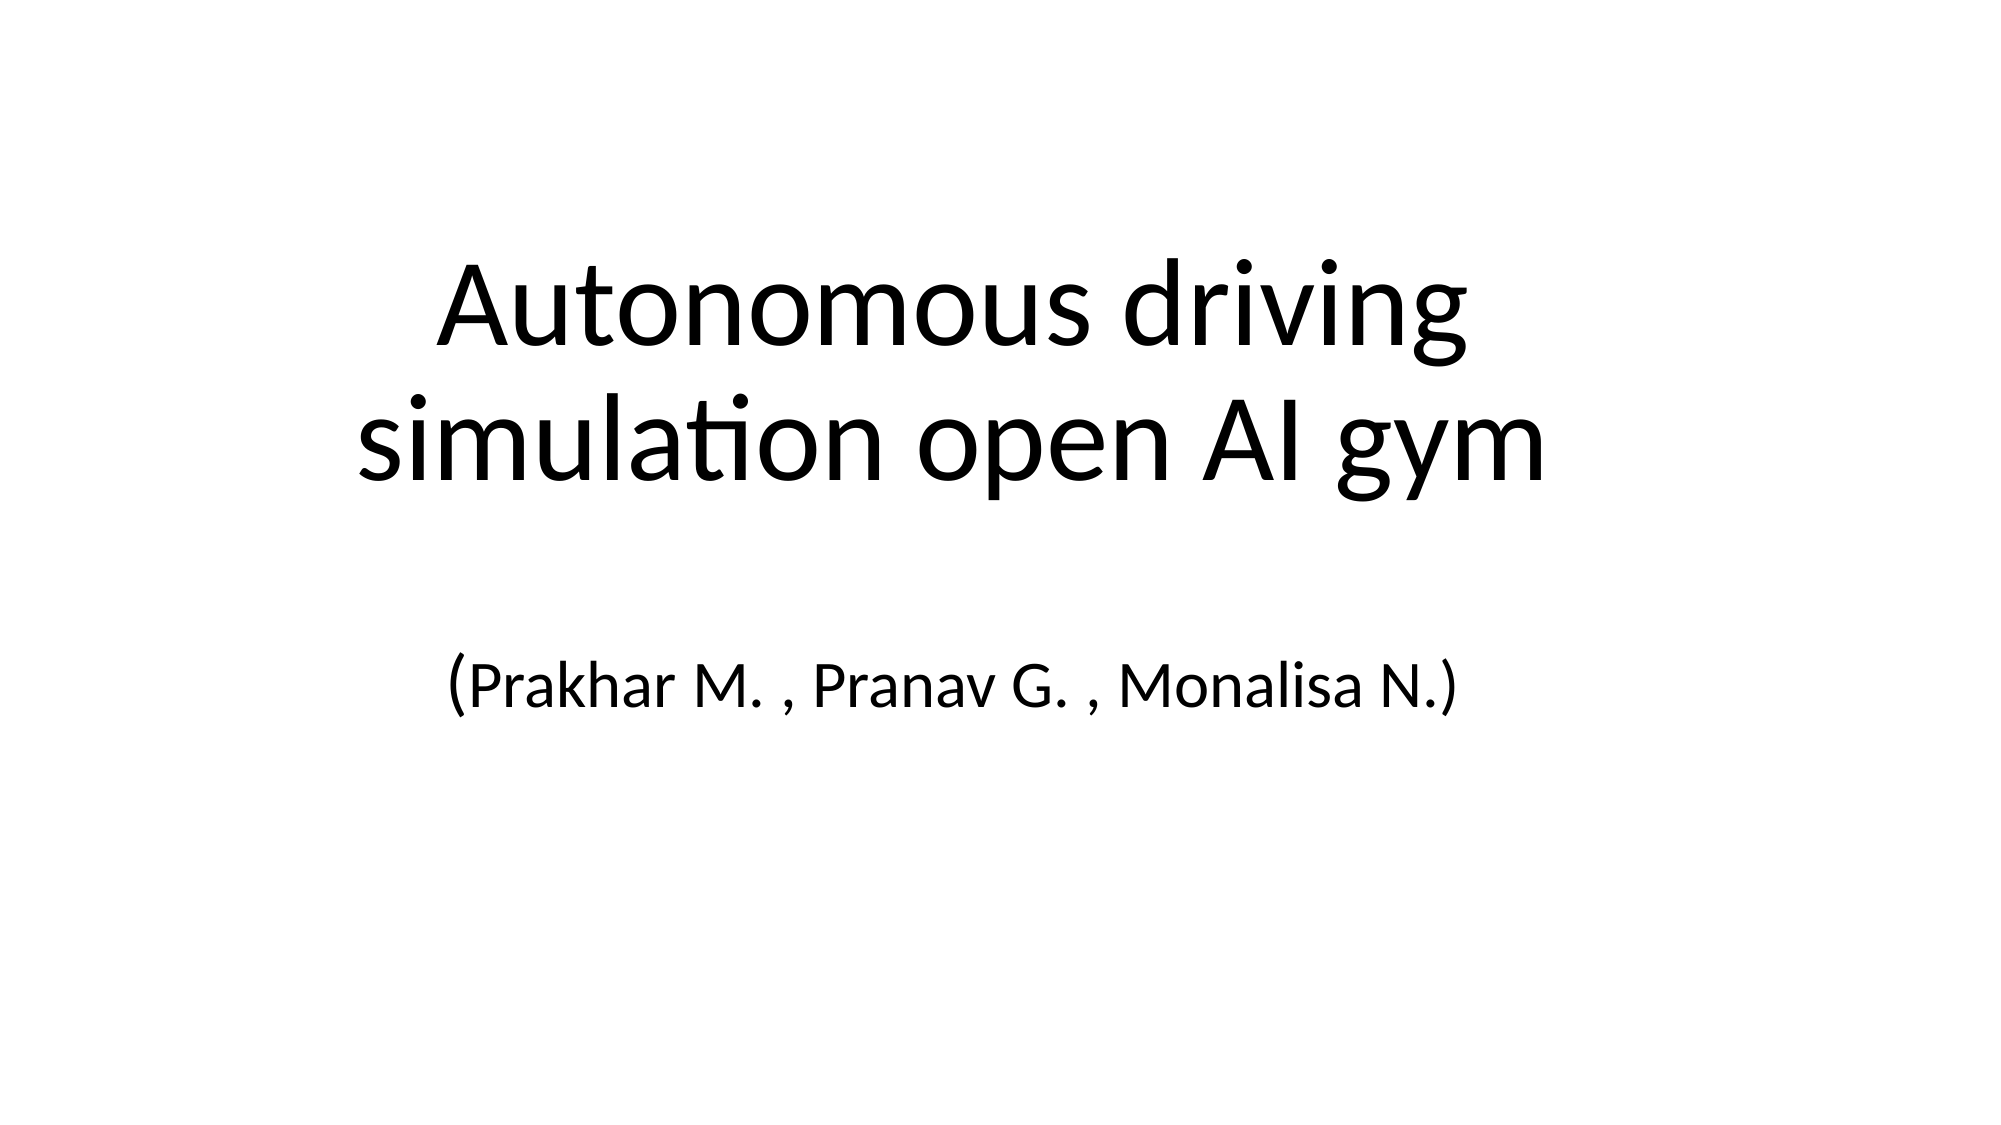

# Autonomous driving simulation open AI gym (Prakhar M. , Pranav G. , Monalisa N.)